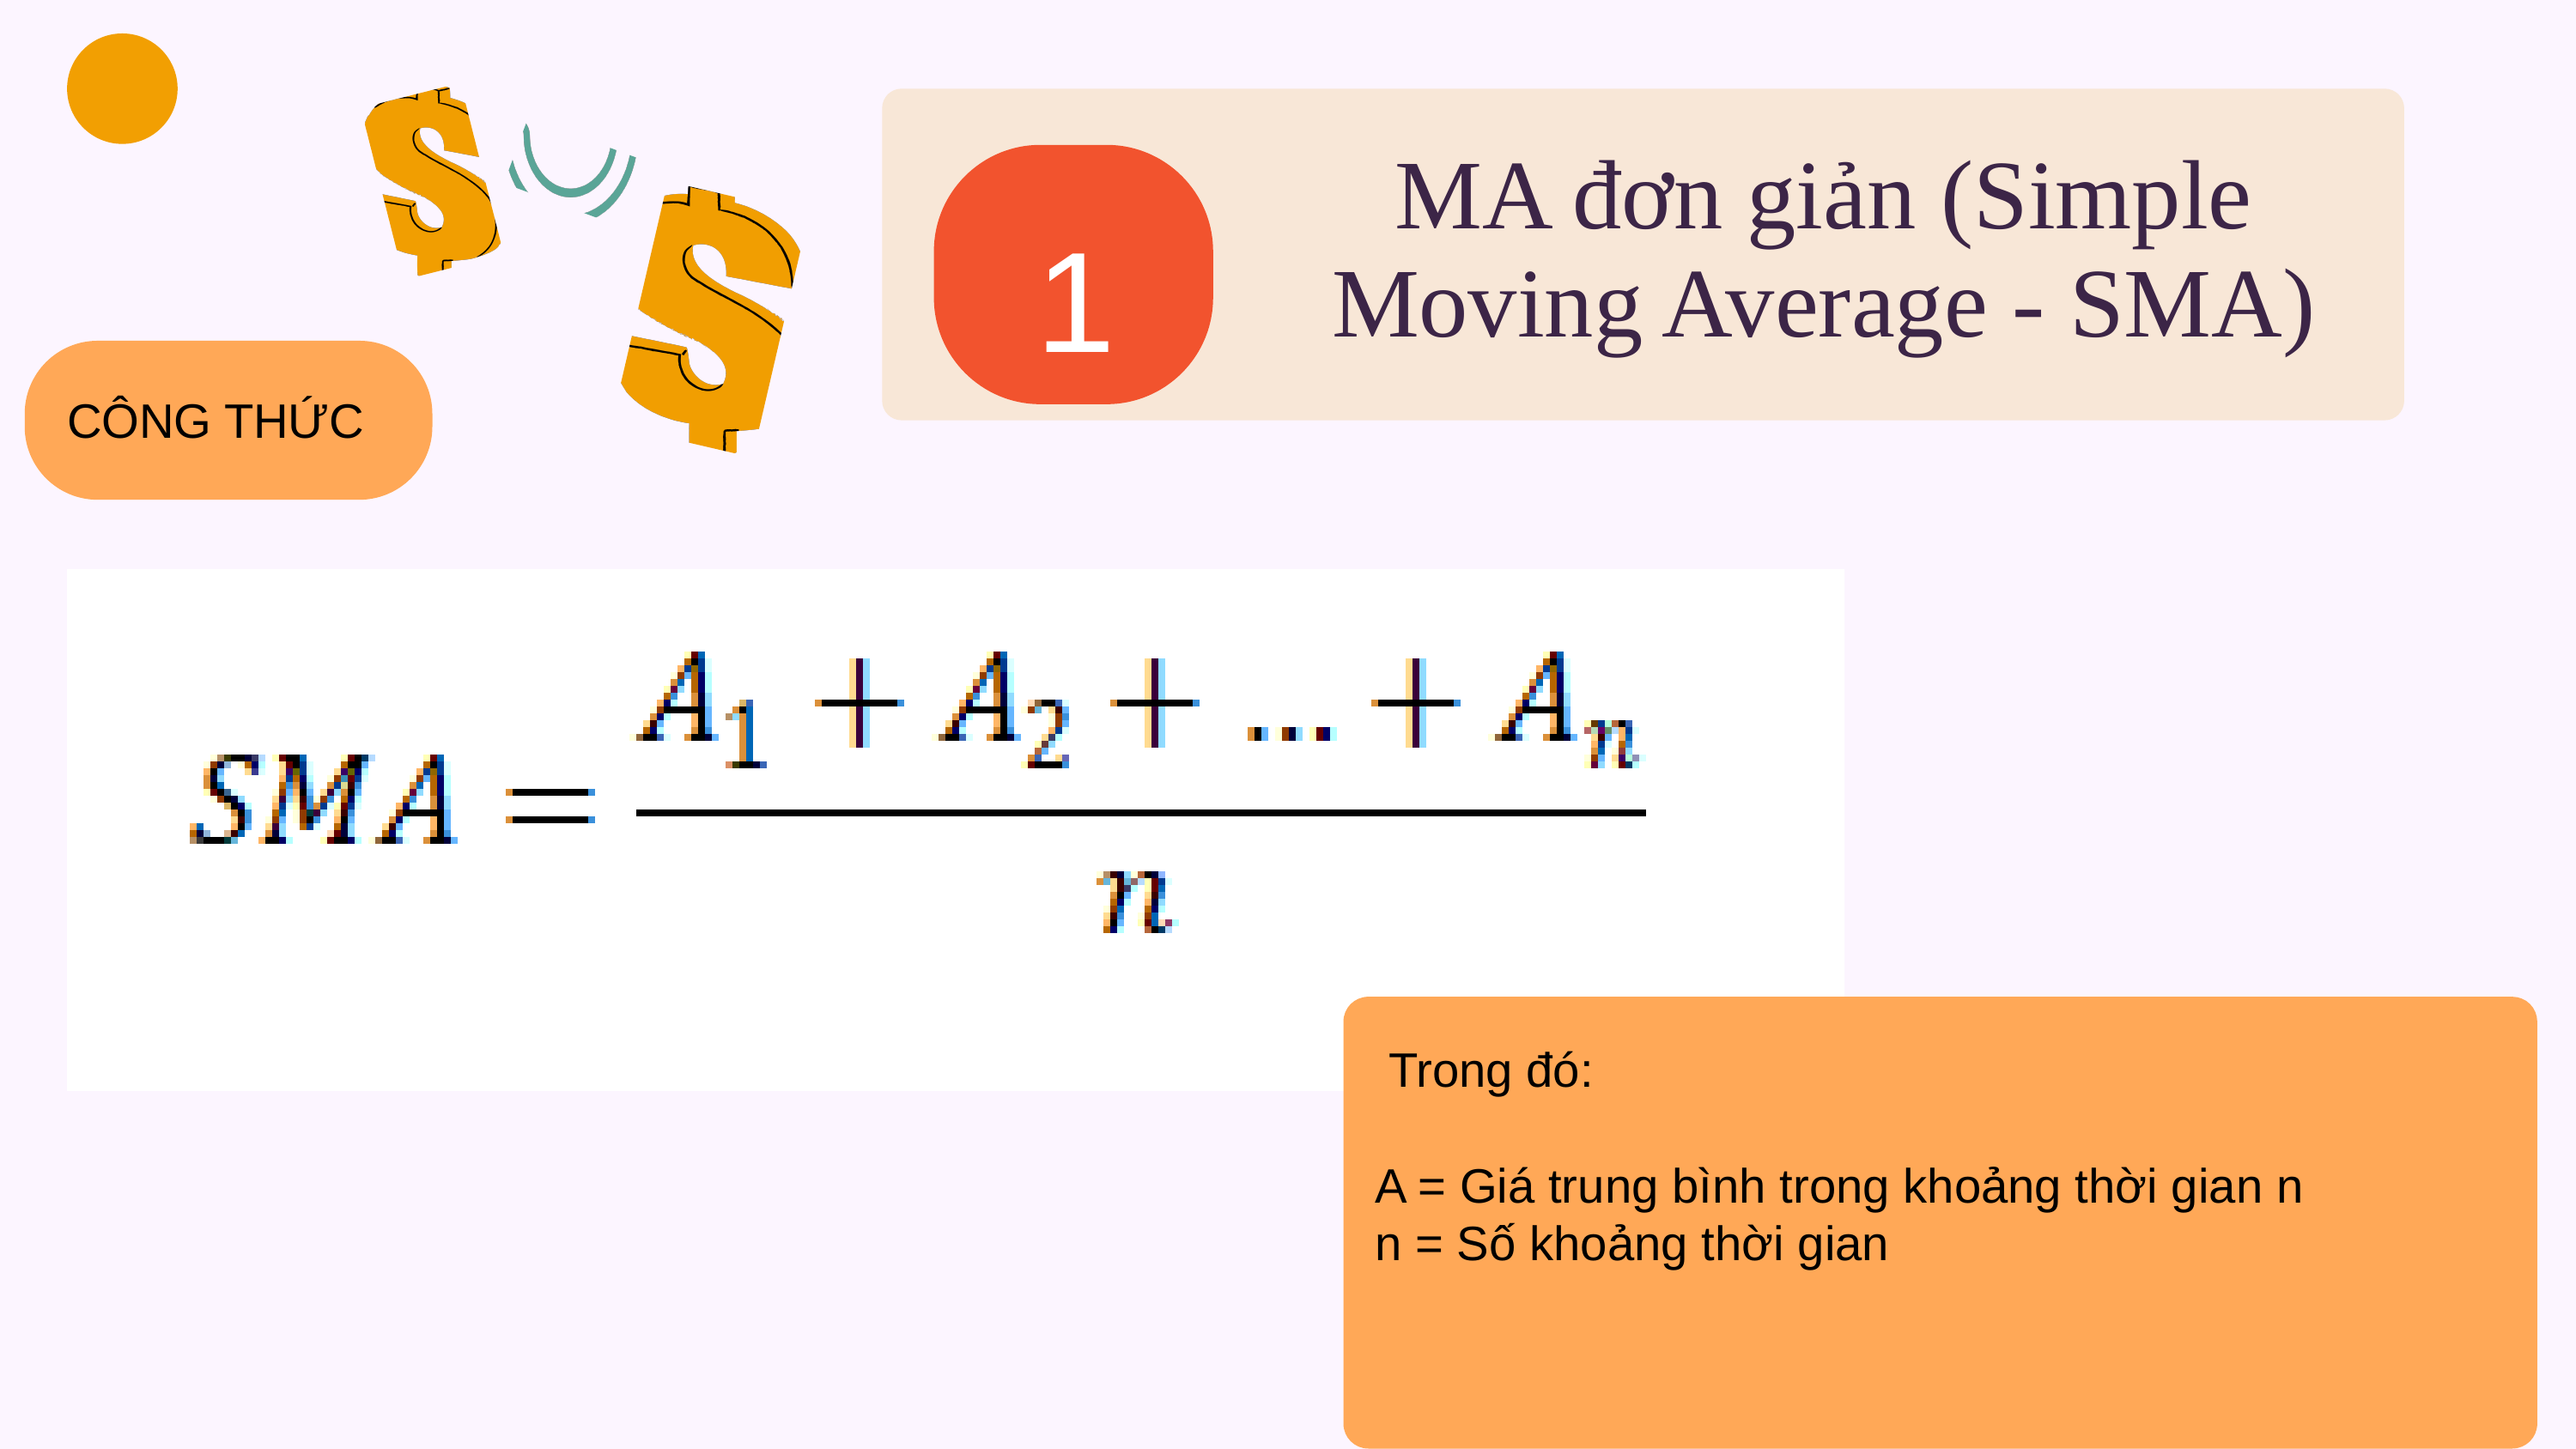

MA đơn giản (Simple Moving Average - SMA)

 1

CÔNG THỨC

 Trong đó:

A = Giá trung bình trong khoảng thời gian n
n = Số khoảng thời gian